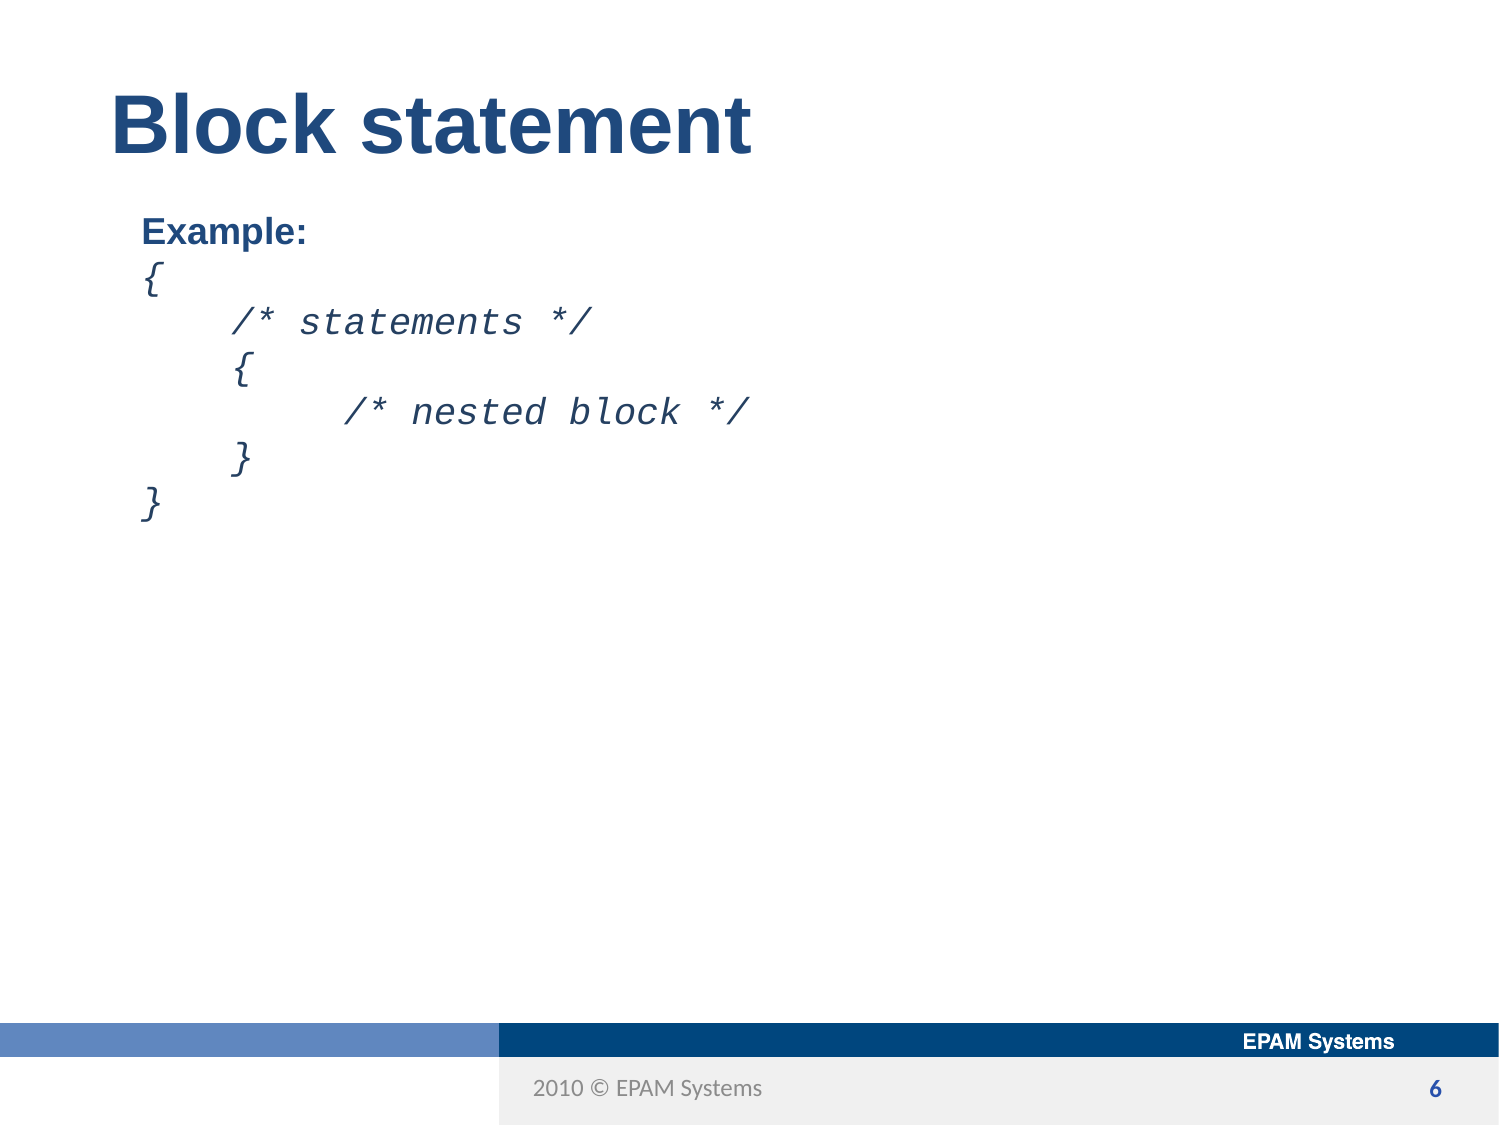

Block statement
Example:
{
    /* statements */
    {
         /* nested block */
    }
}